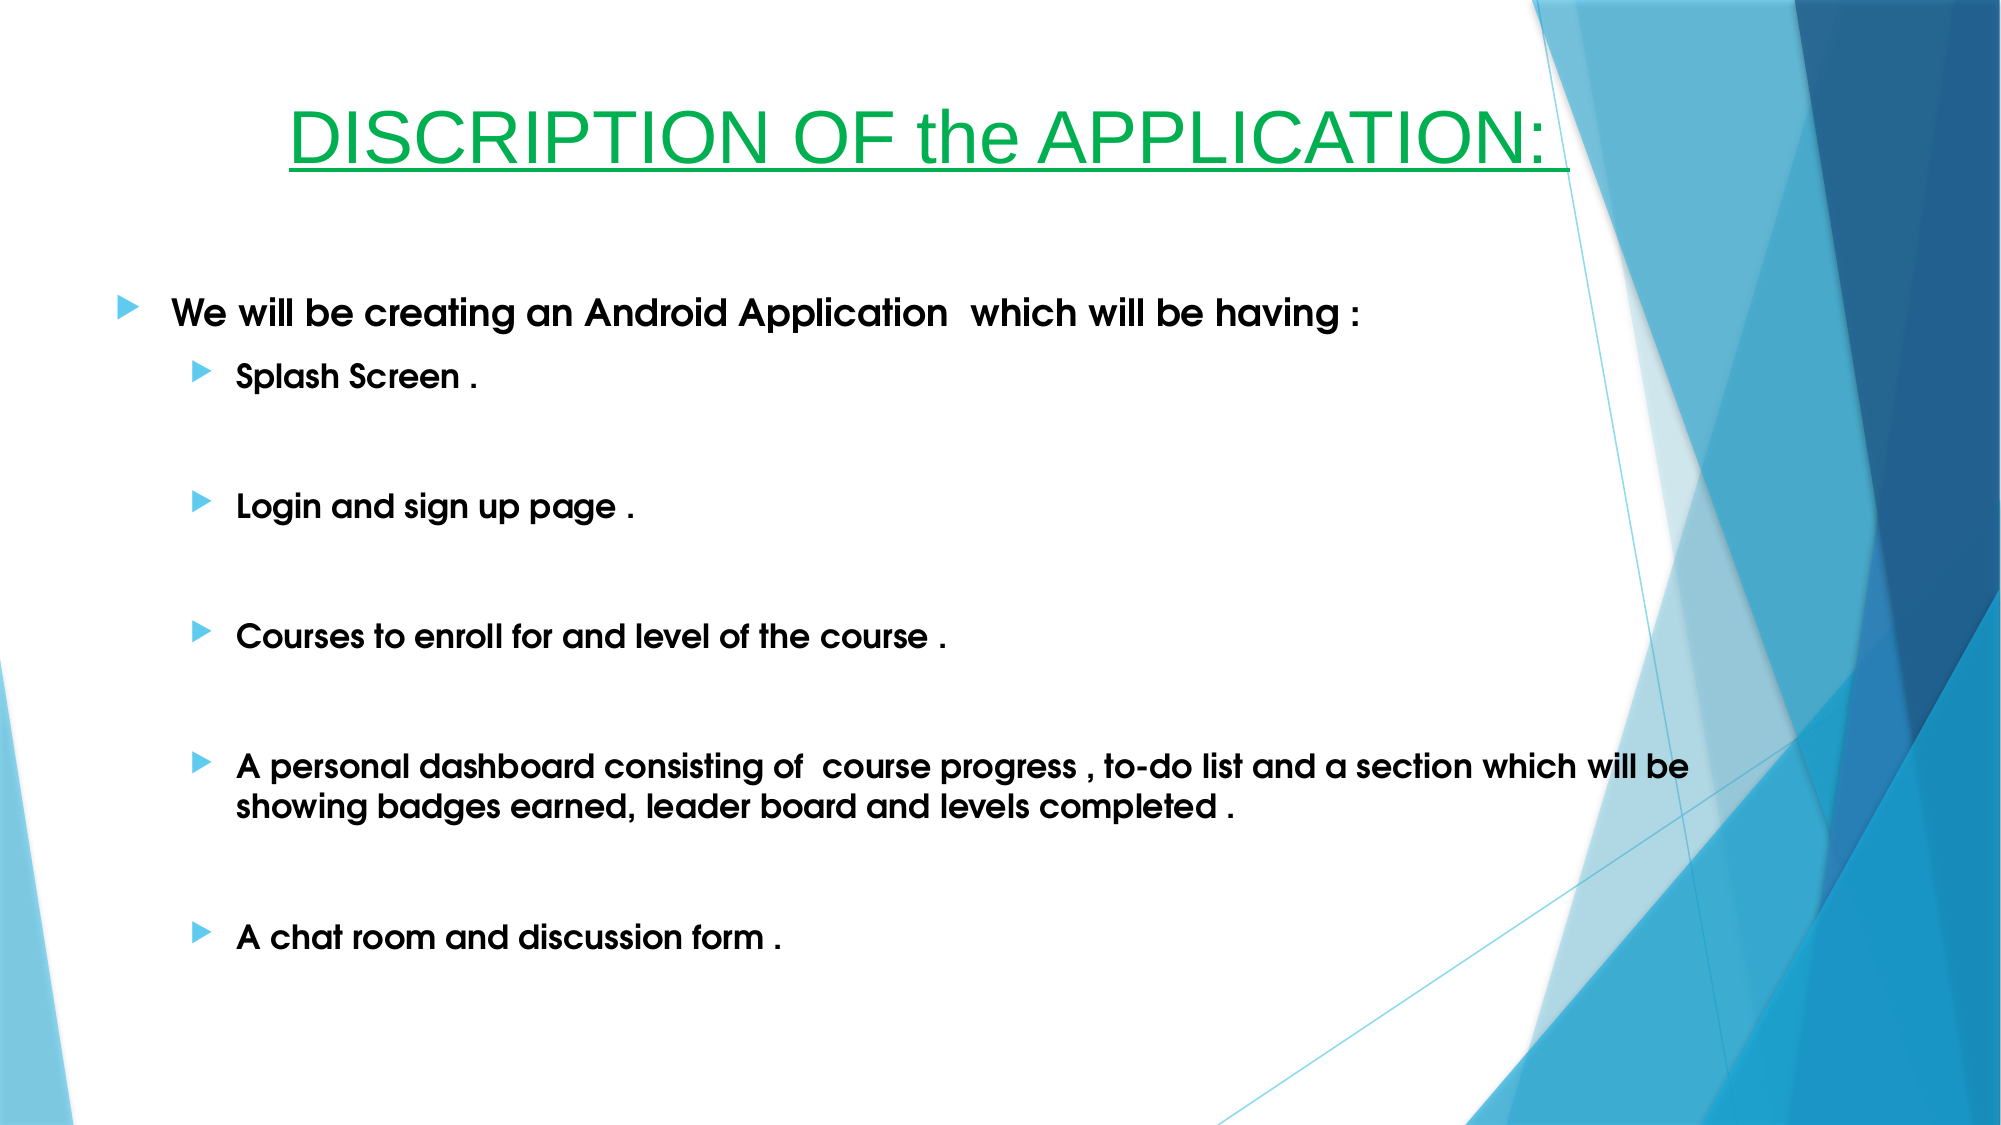

# DISCRIPTION OF the APPLICATION:
We will be creating an Android Application  which will be having :
Splash Screen .

Login and sign up page .

Courses to enroll for and level of the course .

A personal dashboard consisting of  course progress , to-do list and a section which will be showing badges earned, leader board and levels completed .

A chat room and discussion form .